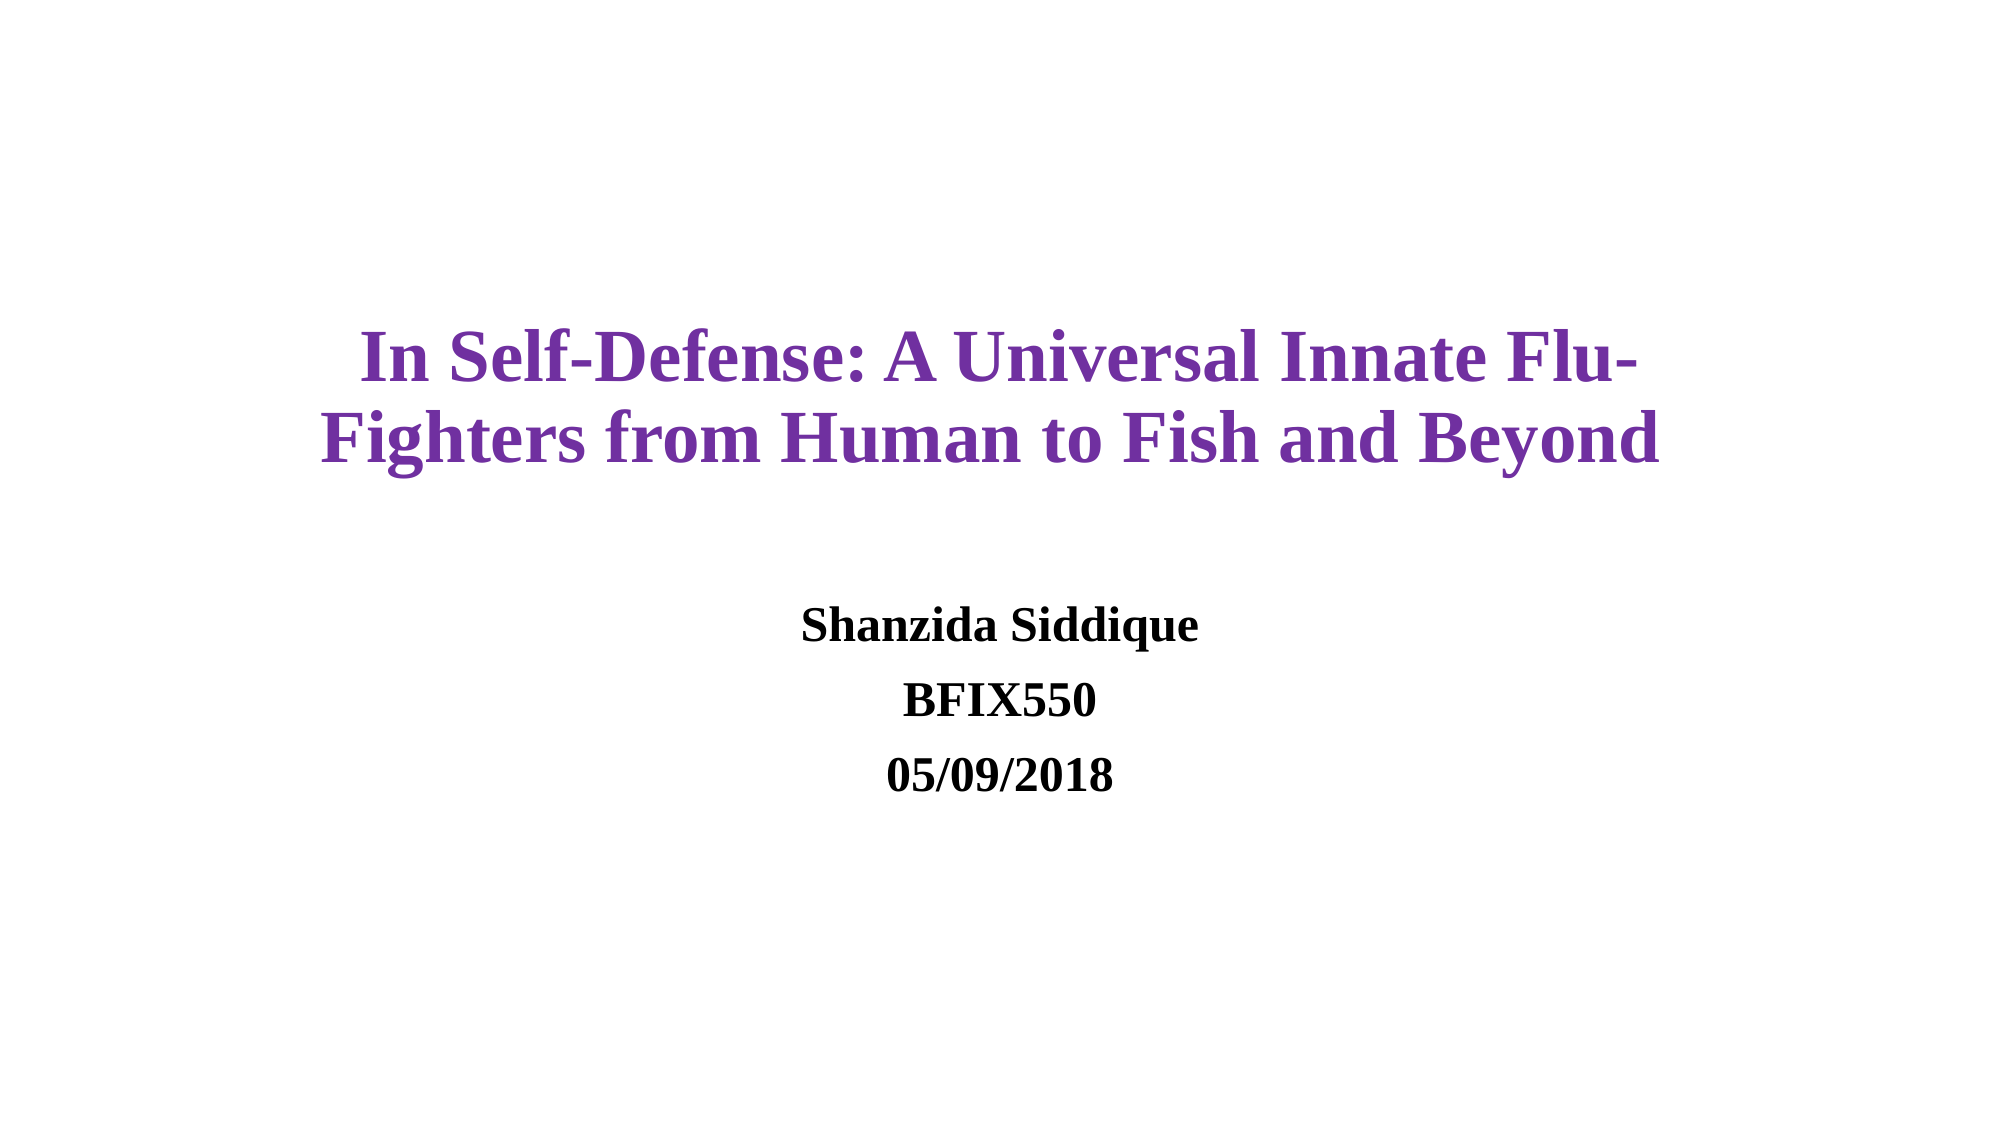

# In Self-Defense: A Universal Innate Flu-Fighters from Human to Fish and Beyond
Shanzida Siddique
BFIX550
05/09/2018